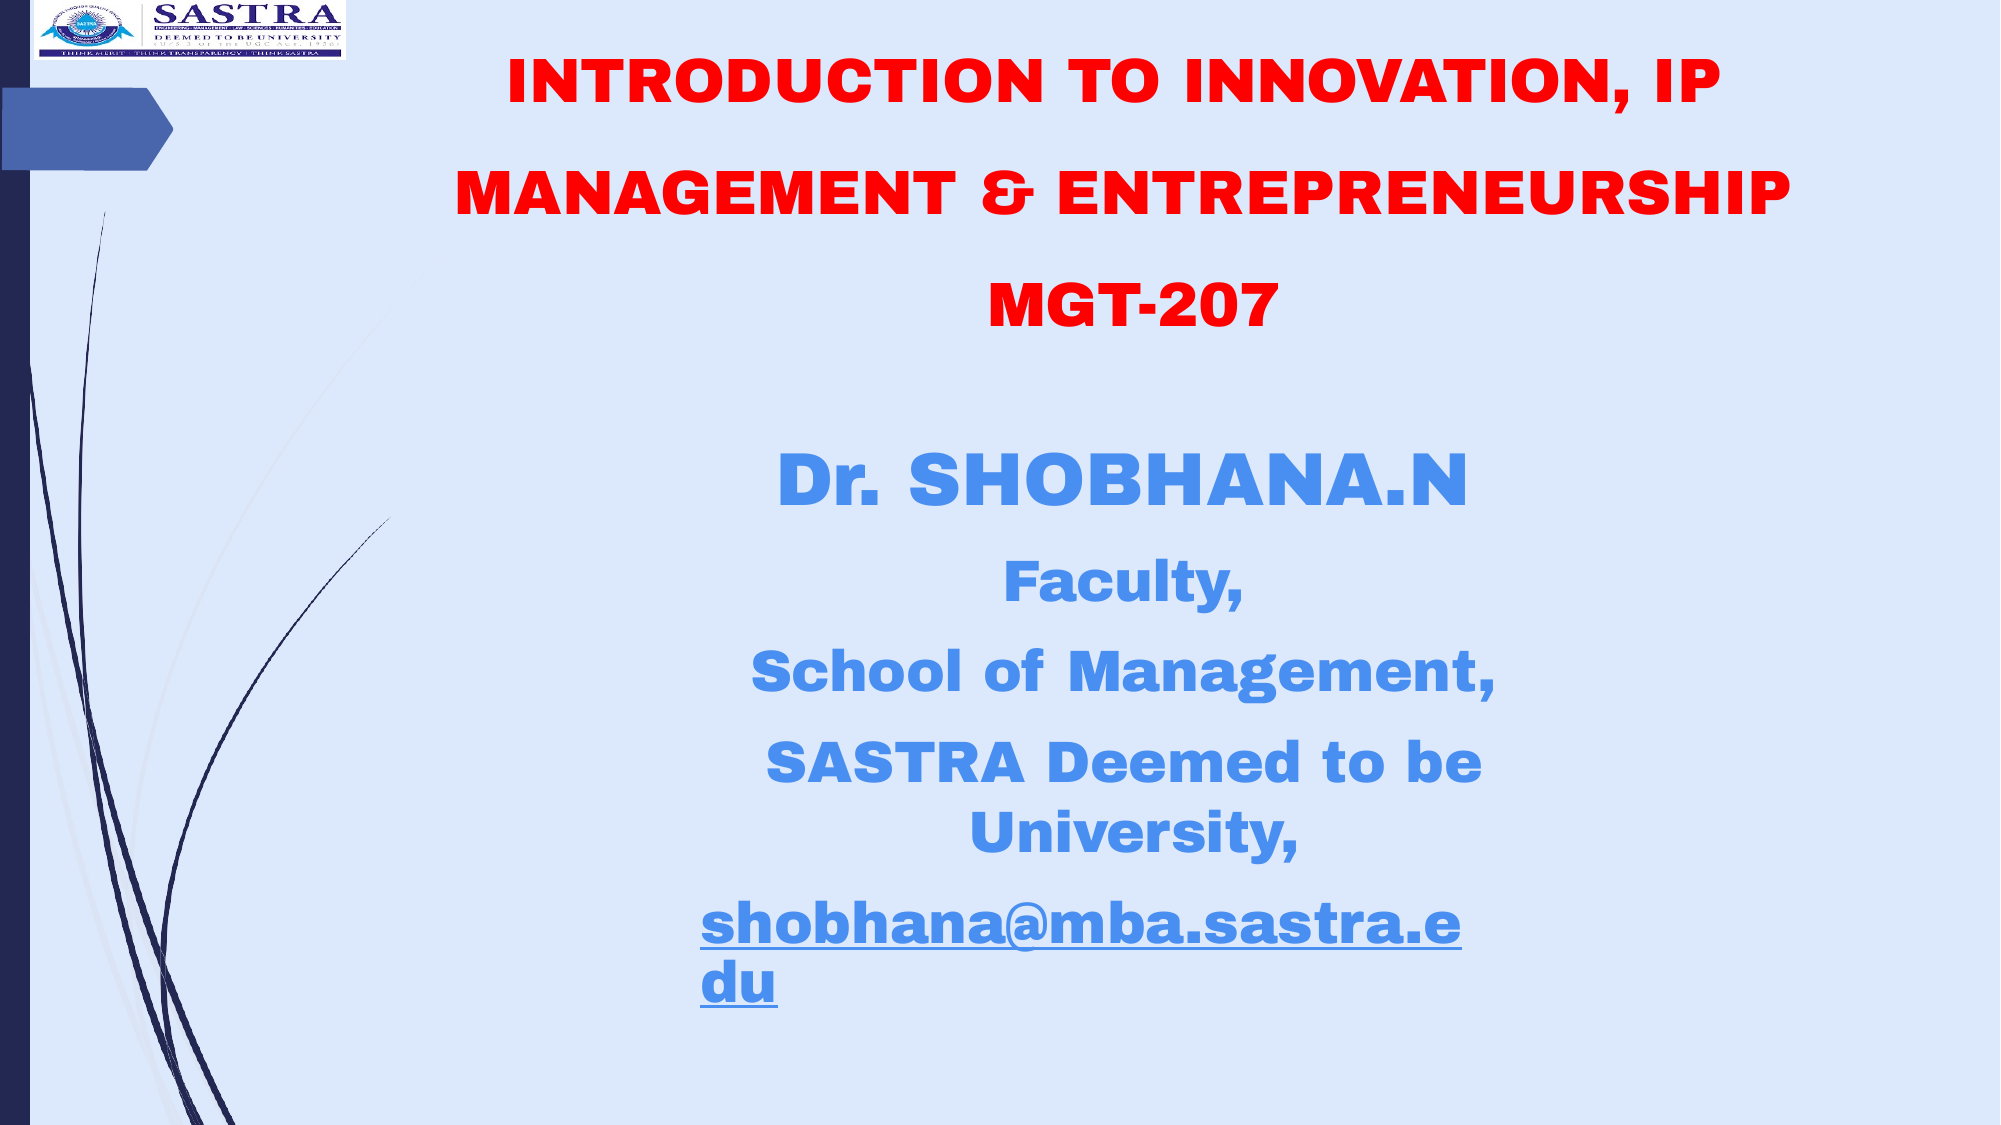

# INTRODUCTION TO INNOVATION, IP  MANAGEMENT & ENTREPRENEURSHIP  MGT-207
Dr. SHOBHANA.N
Faculty,
School of Management,
SASTRA Deemed to be  University,
shobhana@mba.sastra.edu